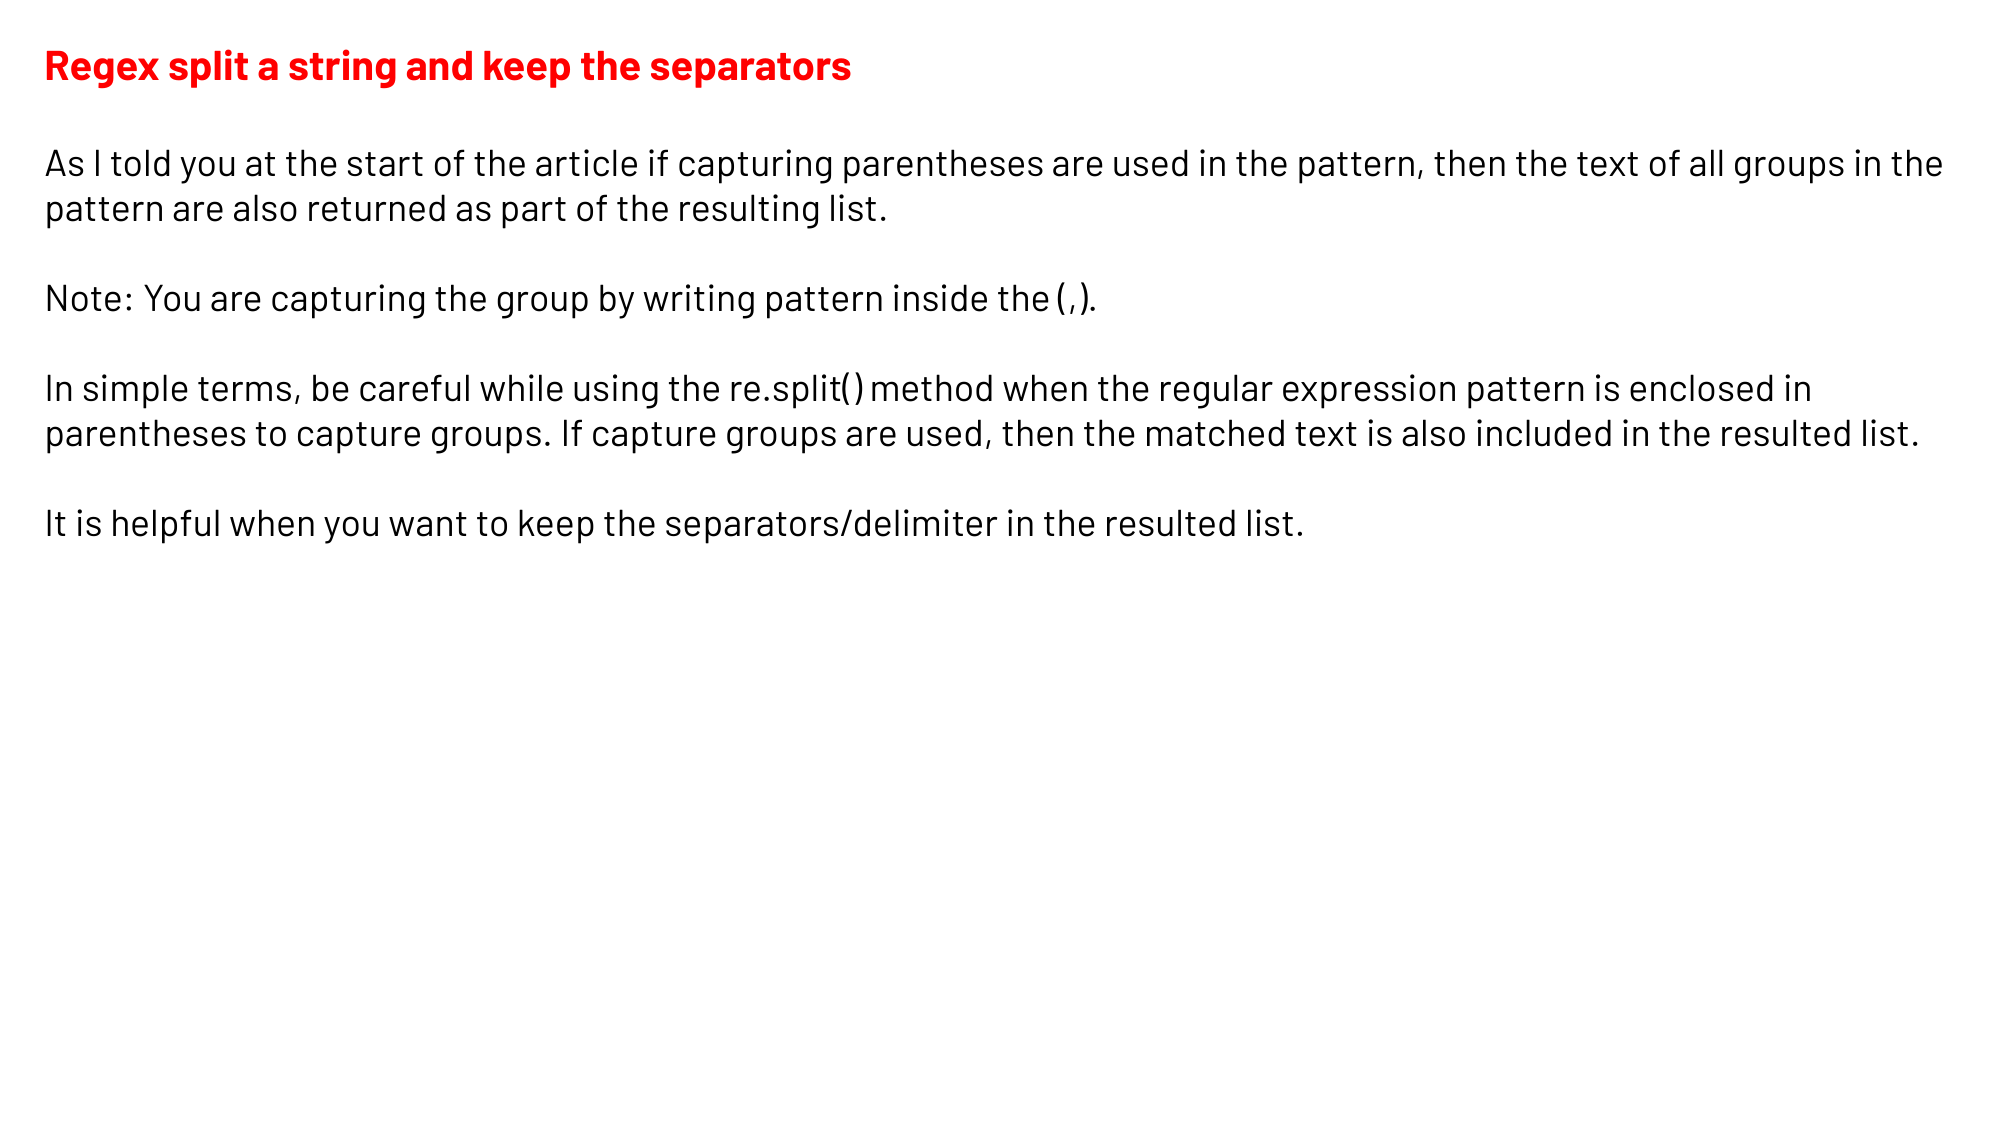

Regex split a string and keep the separators

As I told you at the start of the article if capturing parentheses are used in the pattern, then the text of all groups in the pattern are also returned as part of the resulting list.

Note: You are capturing the group by writing pattern inside the (,).

In simple terms, be careful while using the re.split() method when the regular expression pattern is enclosed in parentheses to capture groups. If capture groups are used, then the matched text is also included in the resulted list.

It is helpful when you want to keep the separators/delimiter in the resulted list.